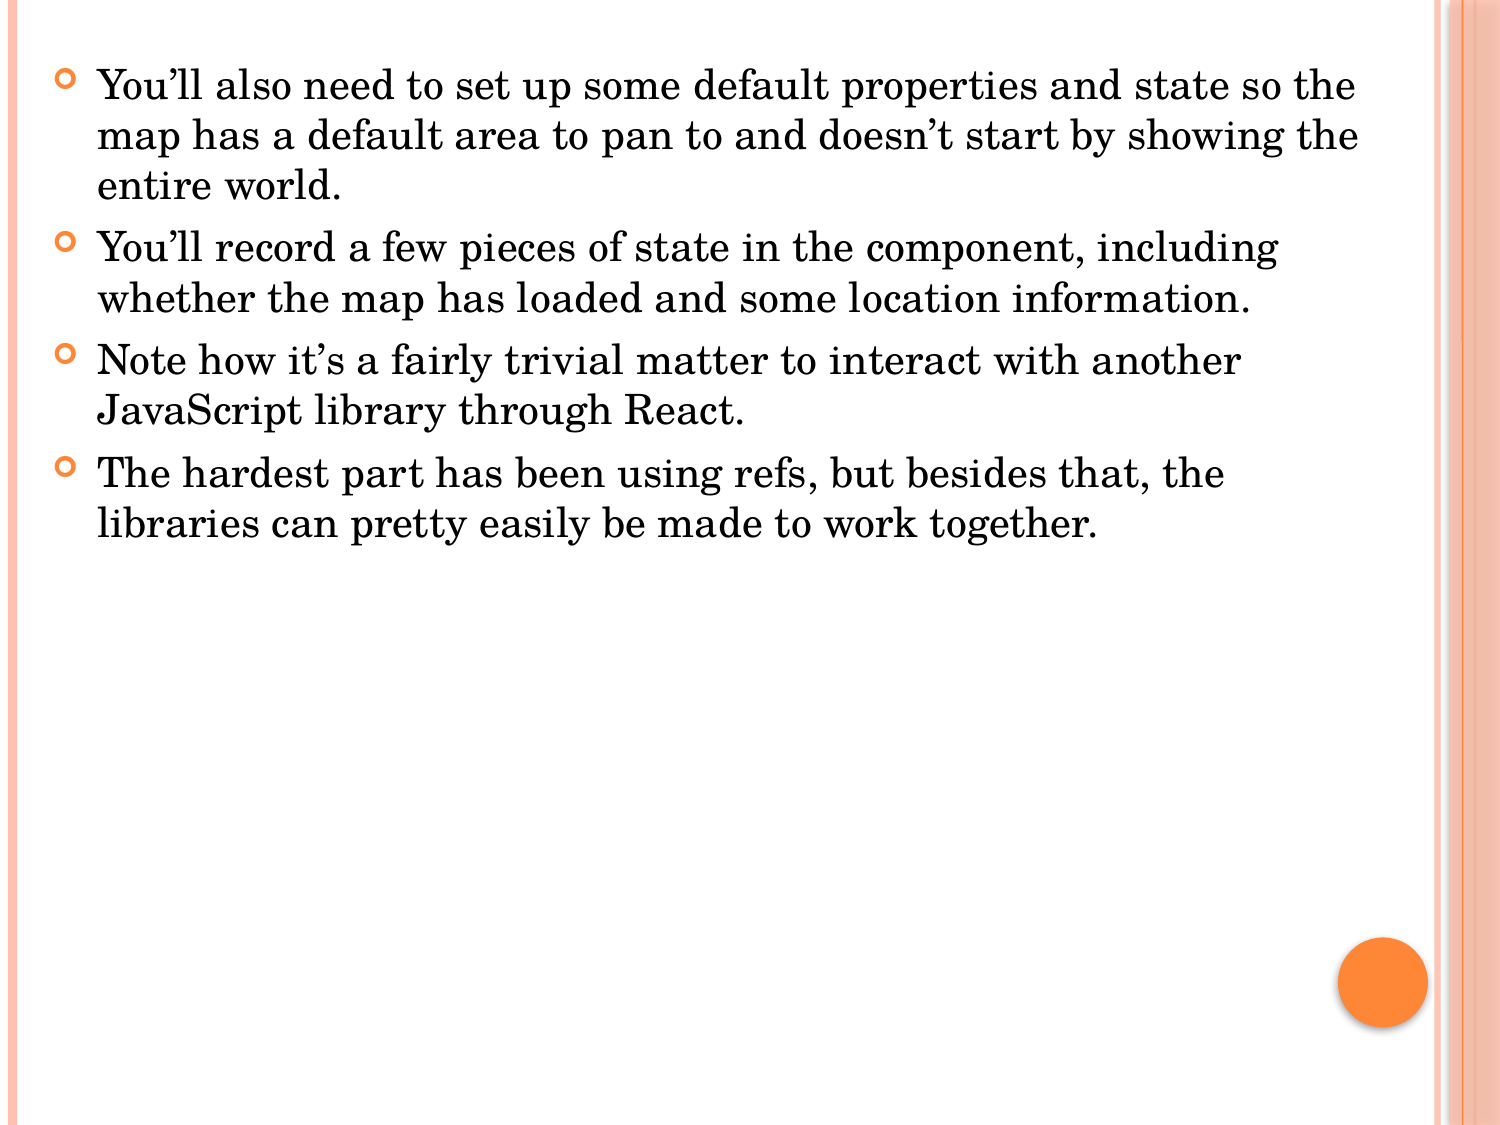

You’ll also need to set up some default properties and state so the map has a default area to pan to and doesn’t start by showing the entire world.
You’ll record a few pieces of state in the component, including whether the map has loaded and some location information.
Note how it’s a fairly trivial matter to interact with another JavaScript library through React.
The hardest part has been using refs, but besides that, the libraries can pretty easily be made to work together.